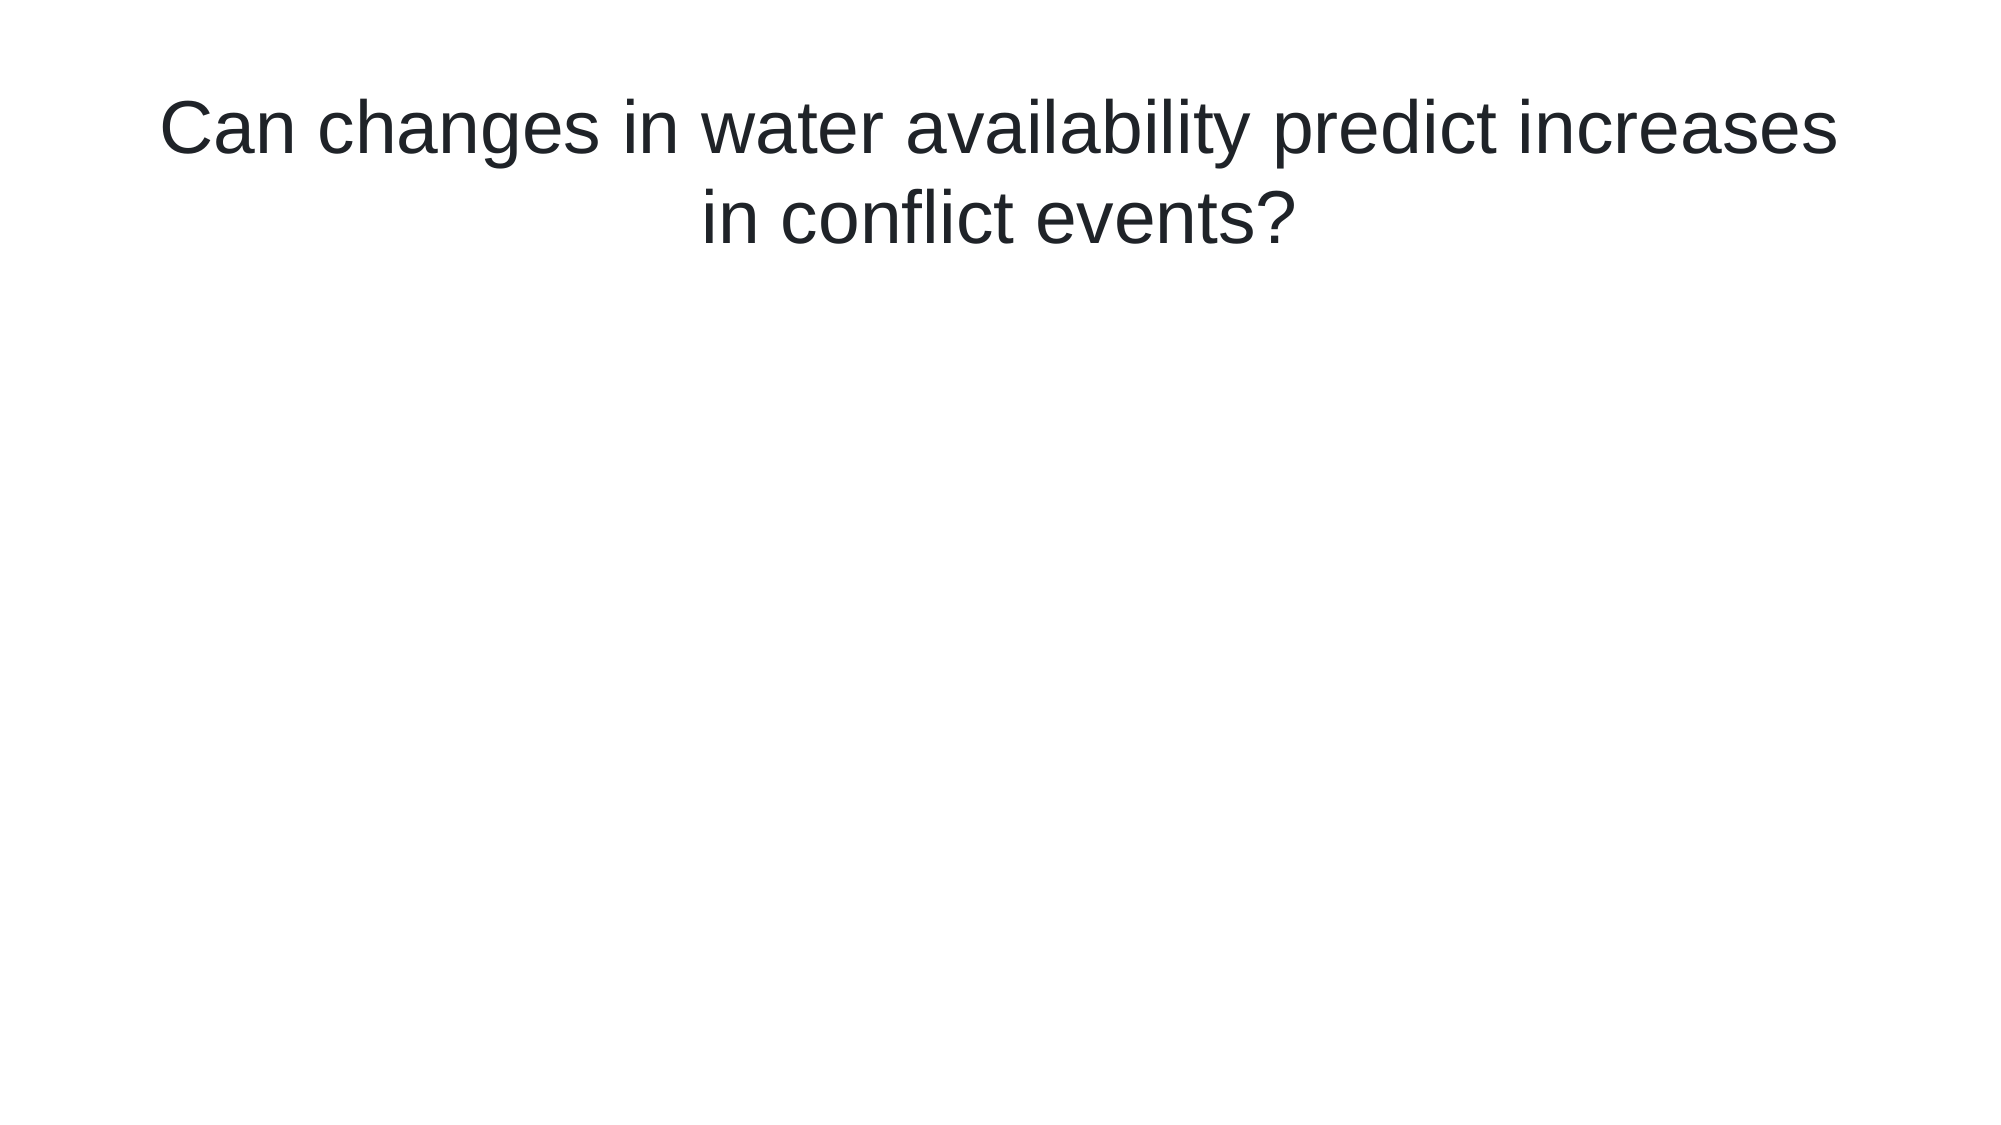

#
Can changes in water availability predict increases in conflict events?